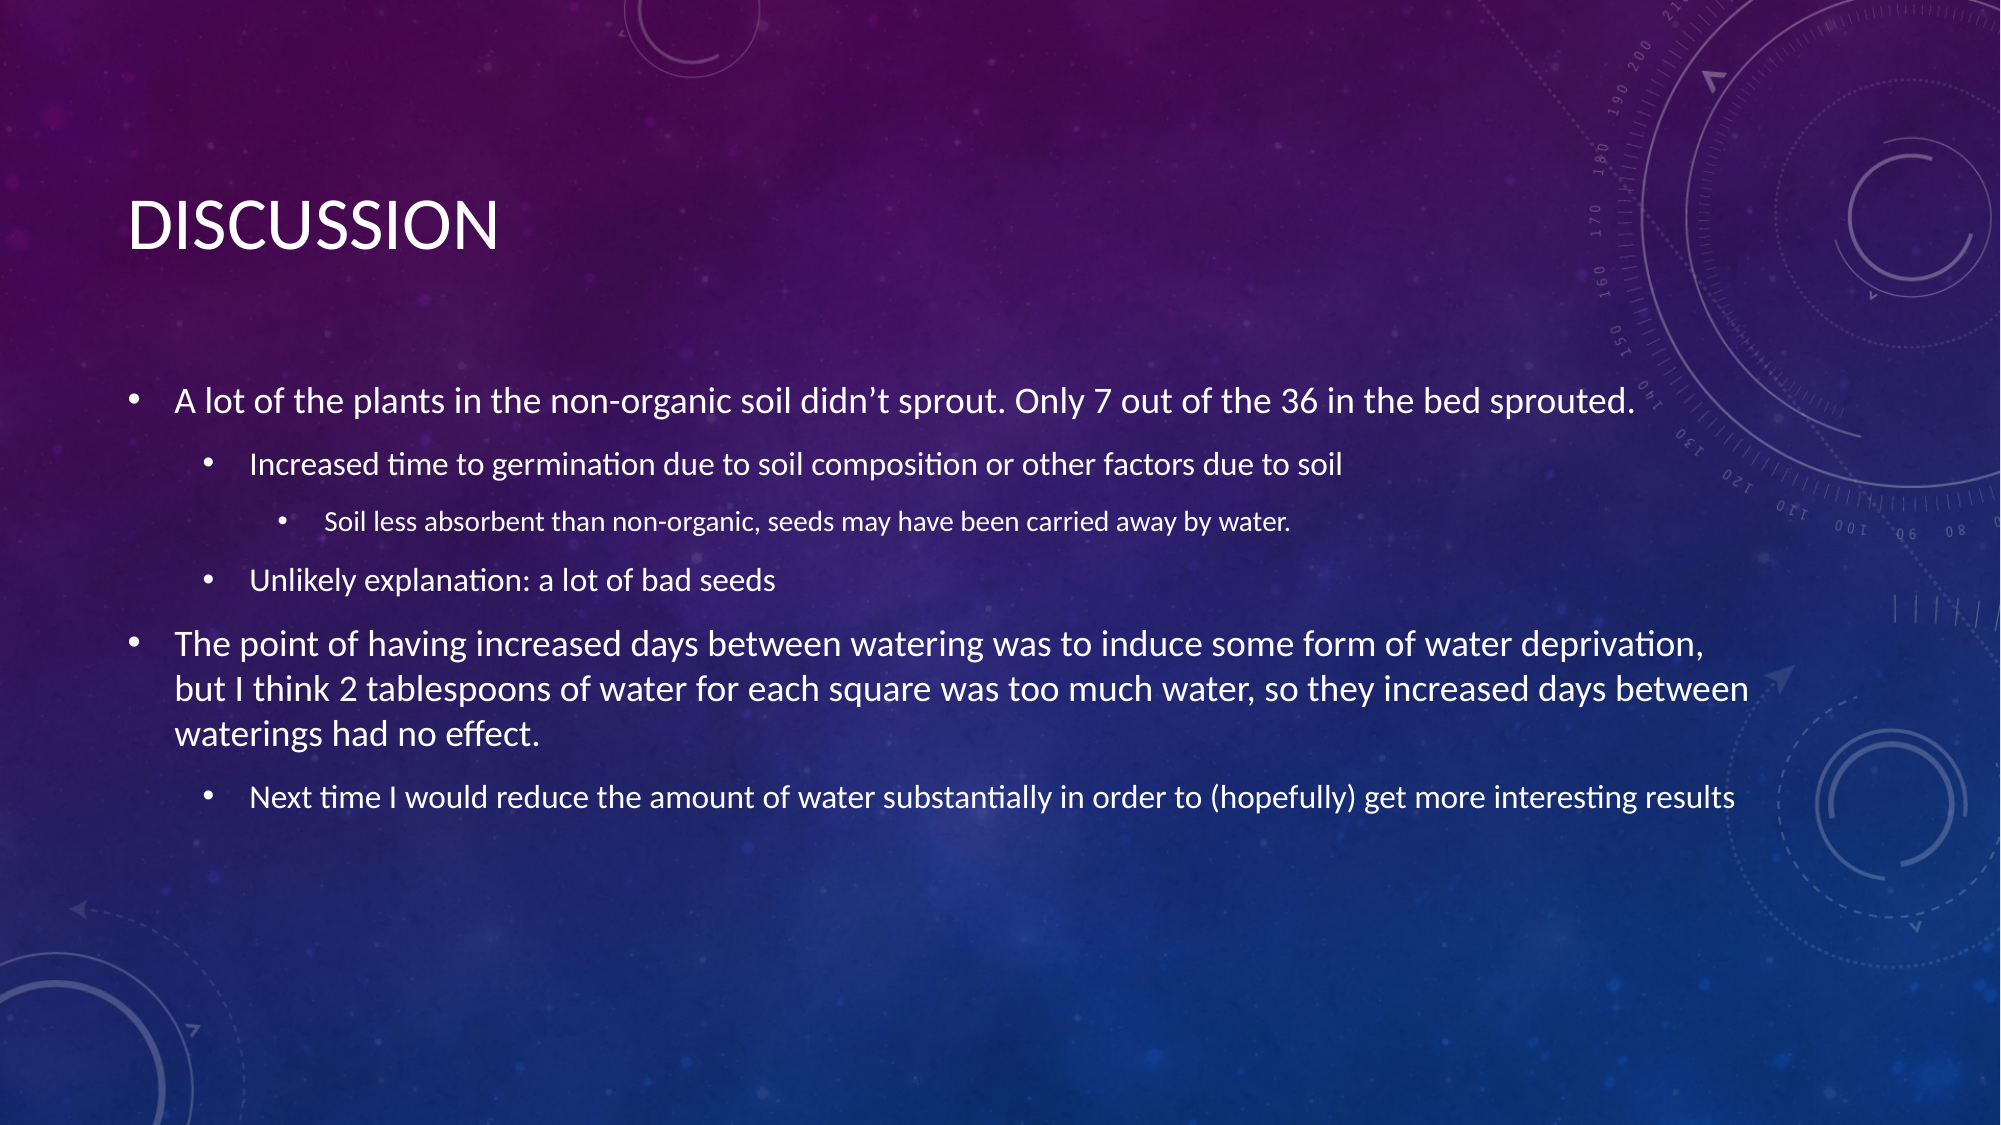

# Discussion
A lot of the plants in the non-organic soil didn’t sprout. Only 7 out of the 36 in the bed sprouted.
Increased time to germination due to soil composition or other factors due to soil
Soil less absorbent than non-organic, seeds may have been carried away by water.
Unlikely explanation: a lot of bad seeds
The point of having increased days between watering was to induce some form of water deprivation, but I think 2 tablespoons of water for each square was too much water, so they increased days between waterings had no effect.
Next time I would reduce the amount of water substantially in order to (hopefully) get more interesting results